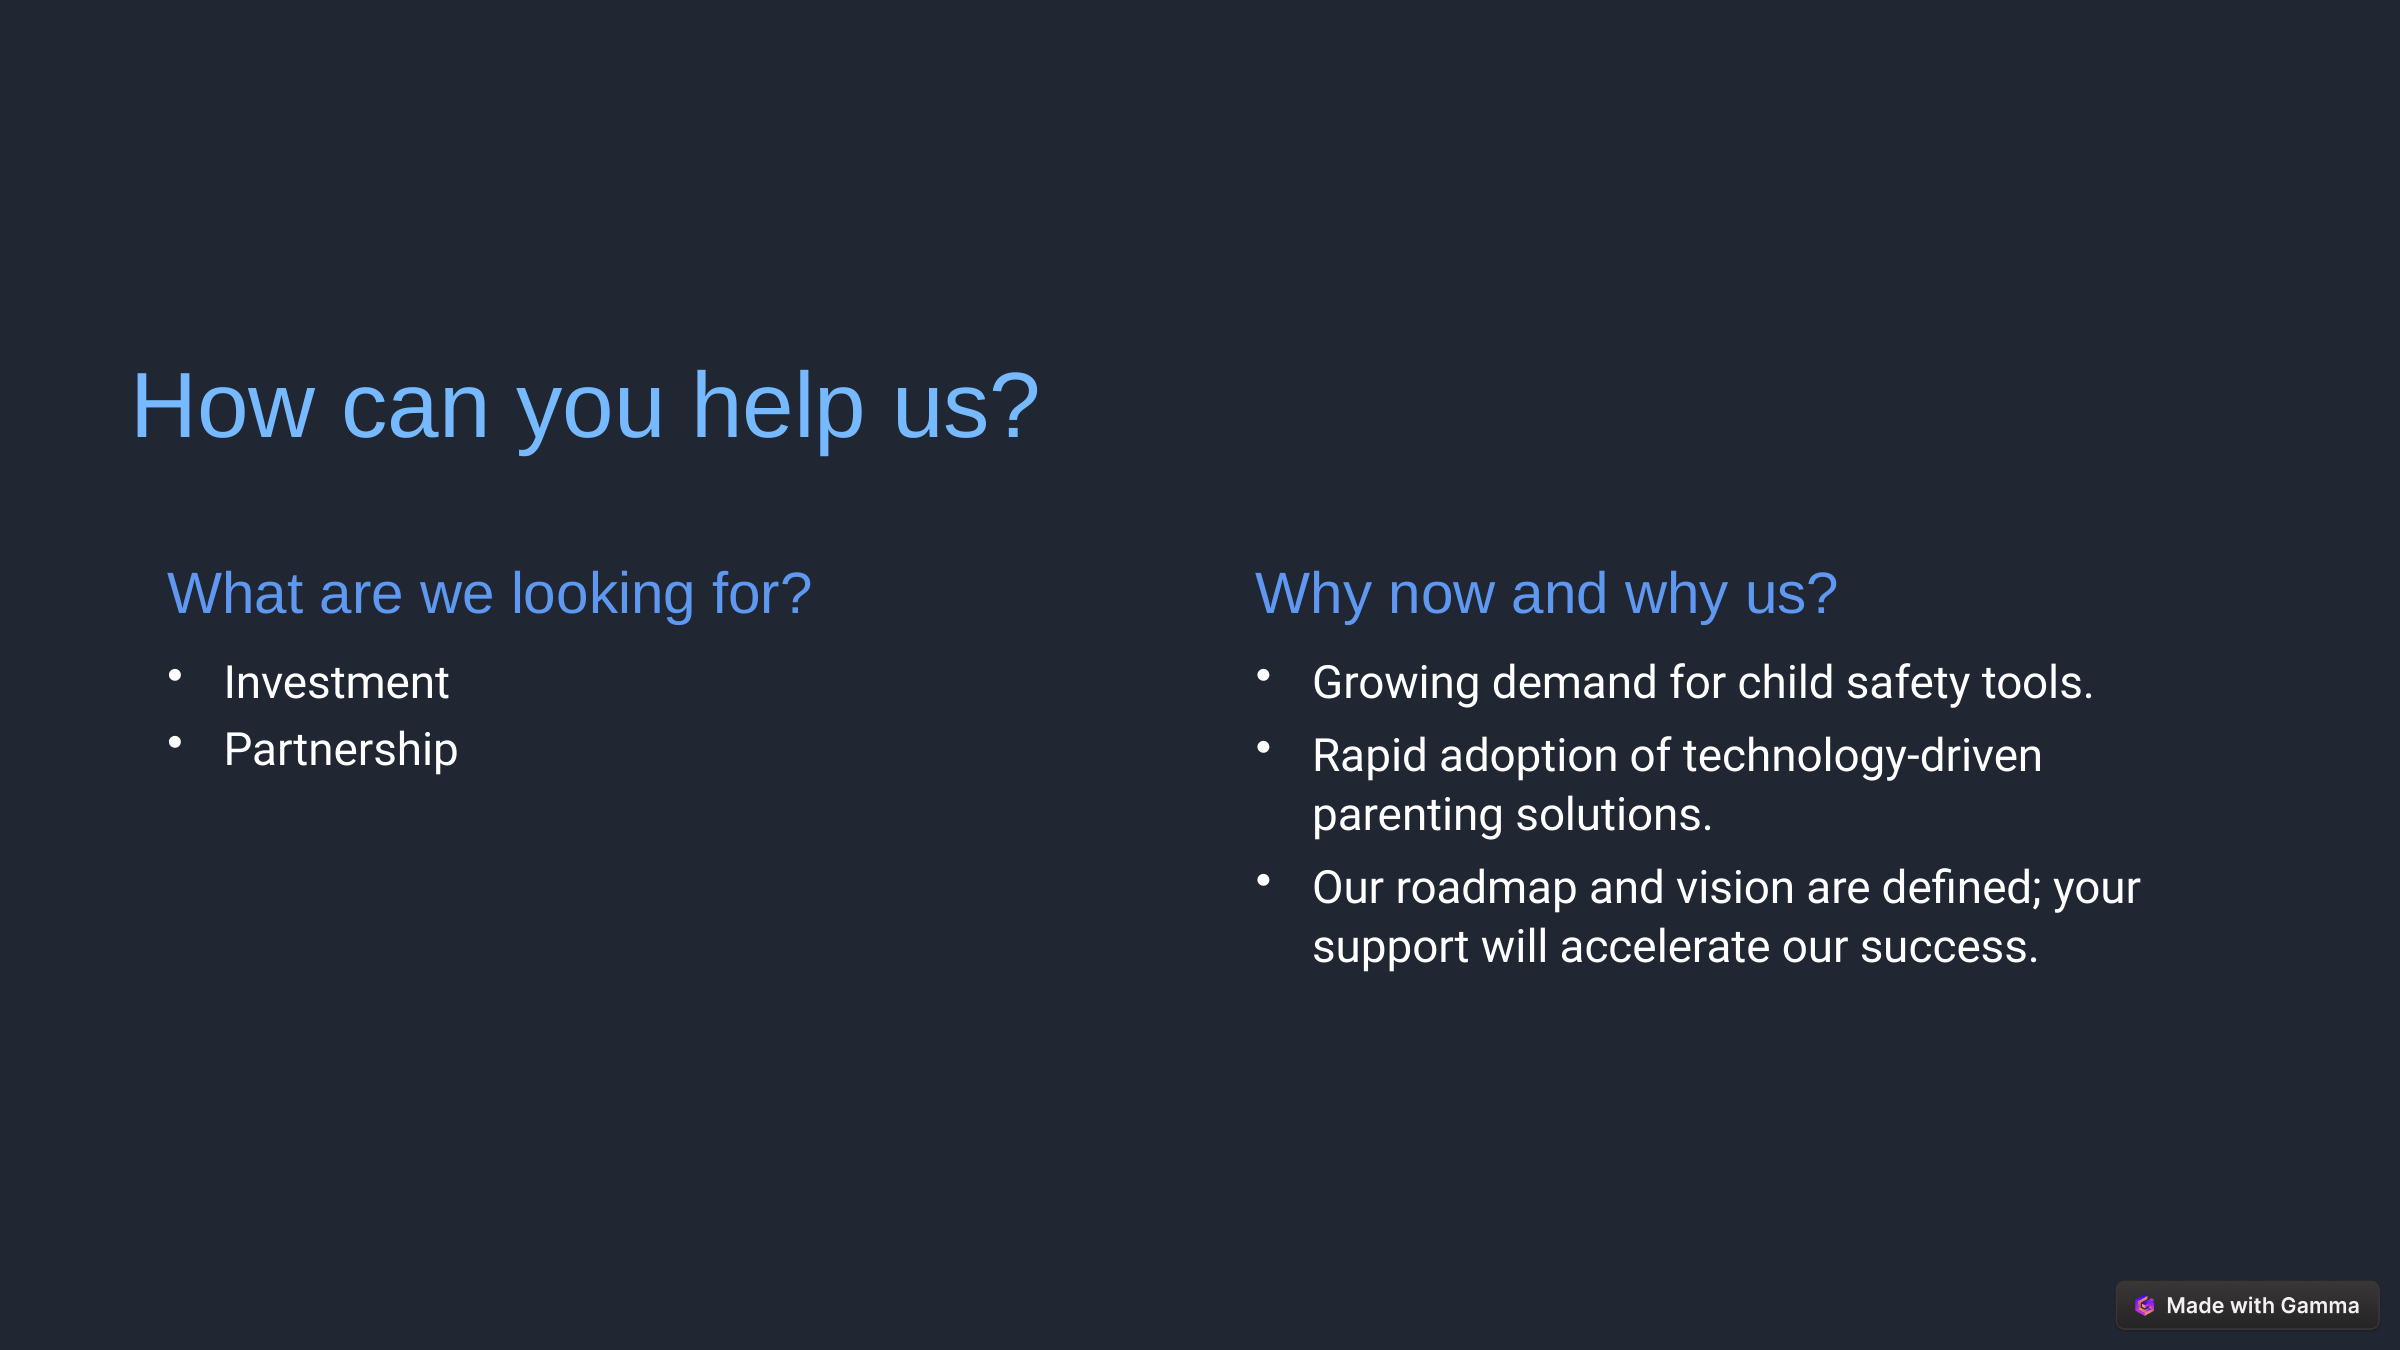

How can you help us?

What are we looking for?
Why now and why us?
Investment
Growing demand for child safety tools.
Partnership

Rapid adoption of technology-driven parenting solutions.
Our roadmap and vision are defined; your support will accelerate our success.